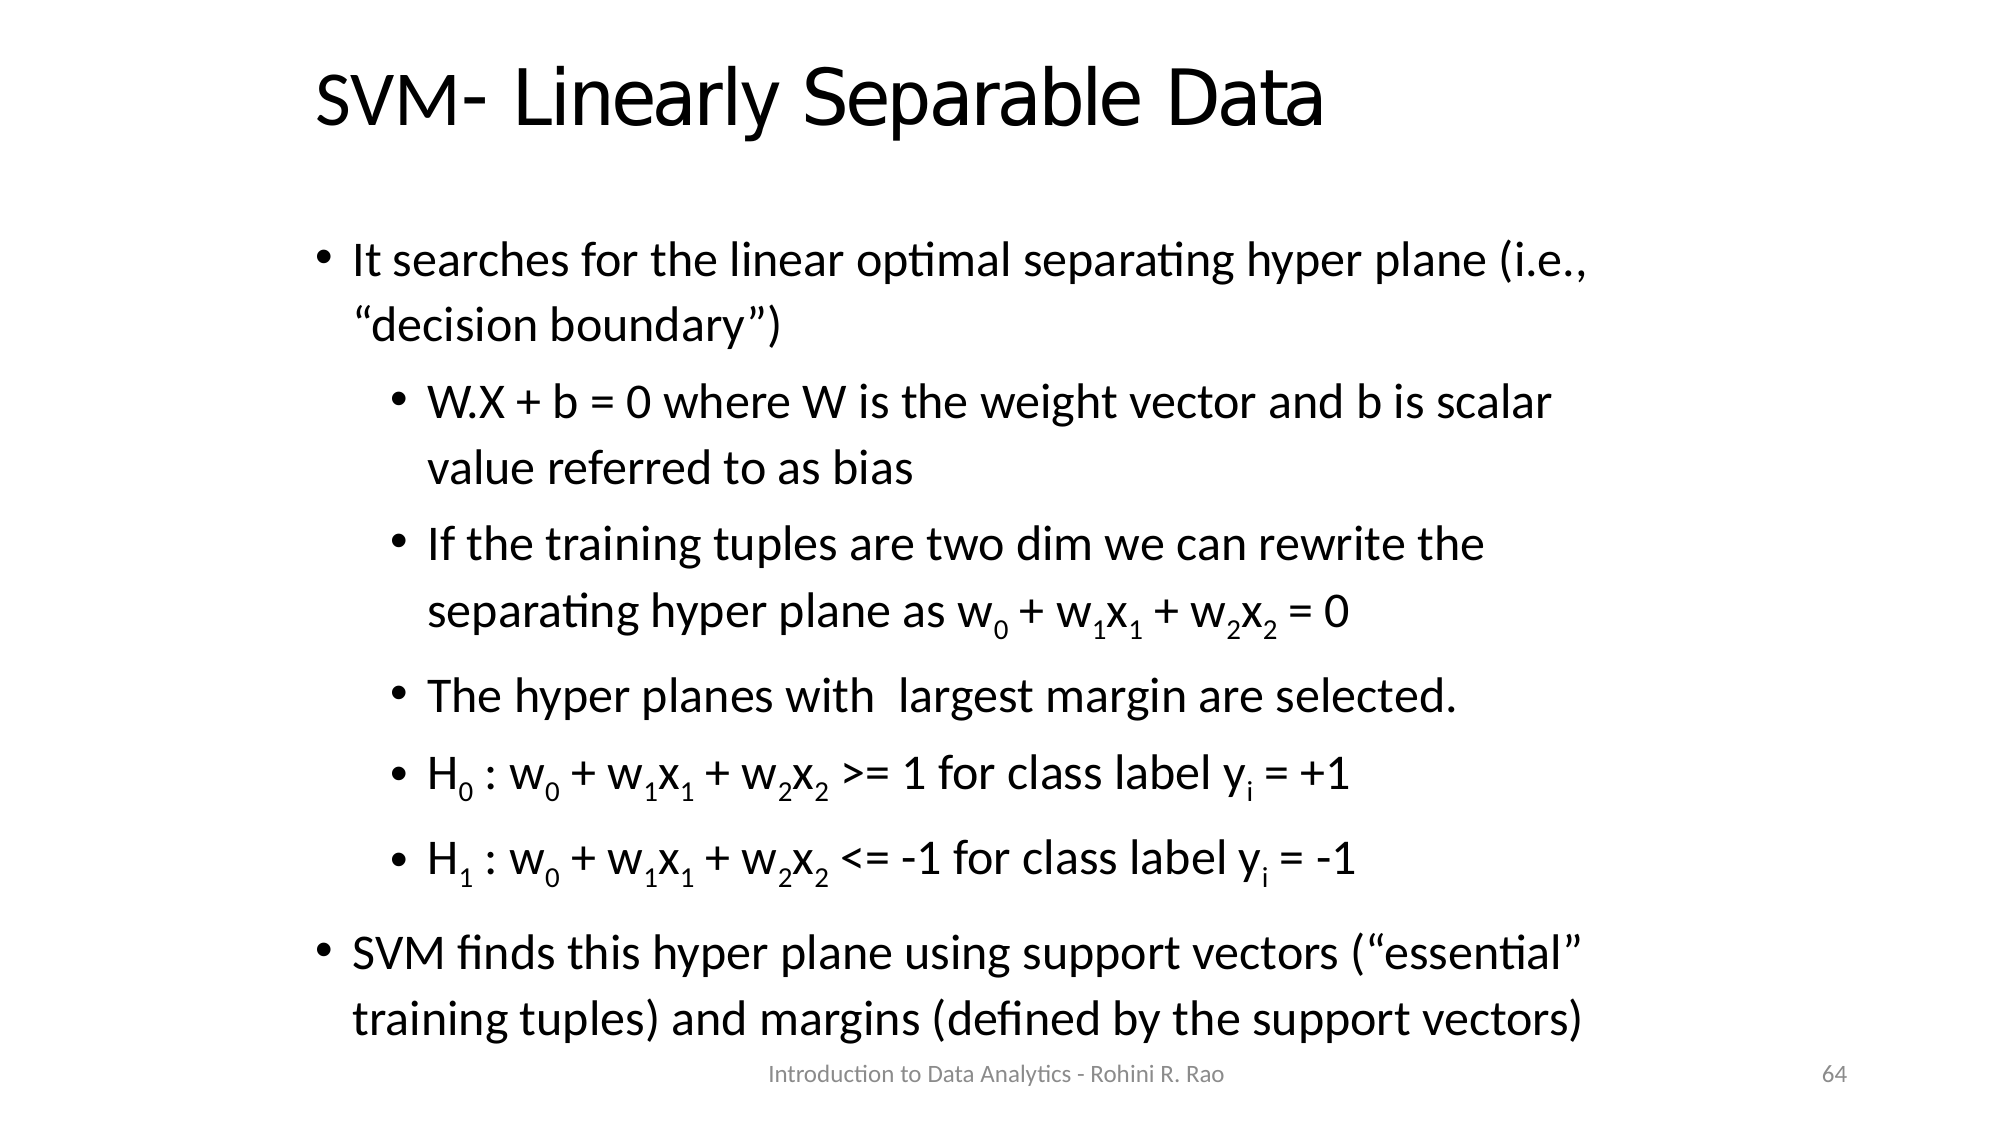

# SVM- Linearly Separable Data
It searches for the linear optimal separating hyper plane (i.e., “decision boundary”)
W.X + b = 0 where W is the weight vector and b is scalar value referred to as bias
If the training tuples are two dim we can rewrite the separating hyper plane as w0 + w1x1 + w2x2 = 0
The hyper planes with  largest margin are selected.
H0 : w0 + w1x1 + w2x2 >= 1 for class label yi = +1
H1 : w0 + w1x1 + w2x2 <= -1 for class label yi = -1
SVM finds this hyper plane using support vectors (“essential” training tuples) and margins (defined by the support vectors)
Introduction to Data Analytics - Rohini R. Rao
64